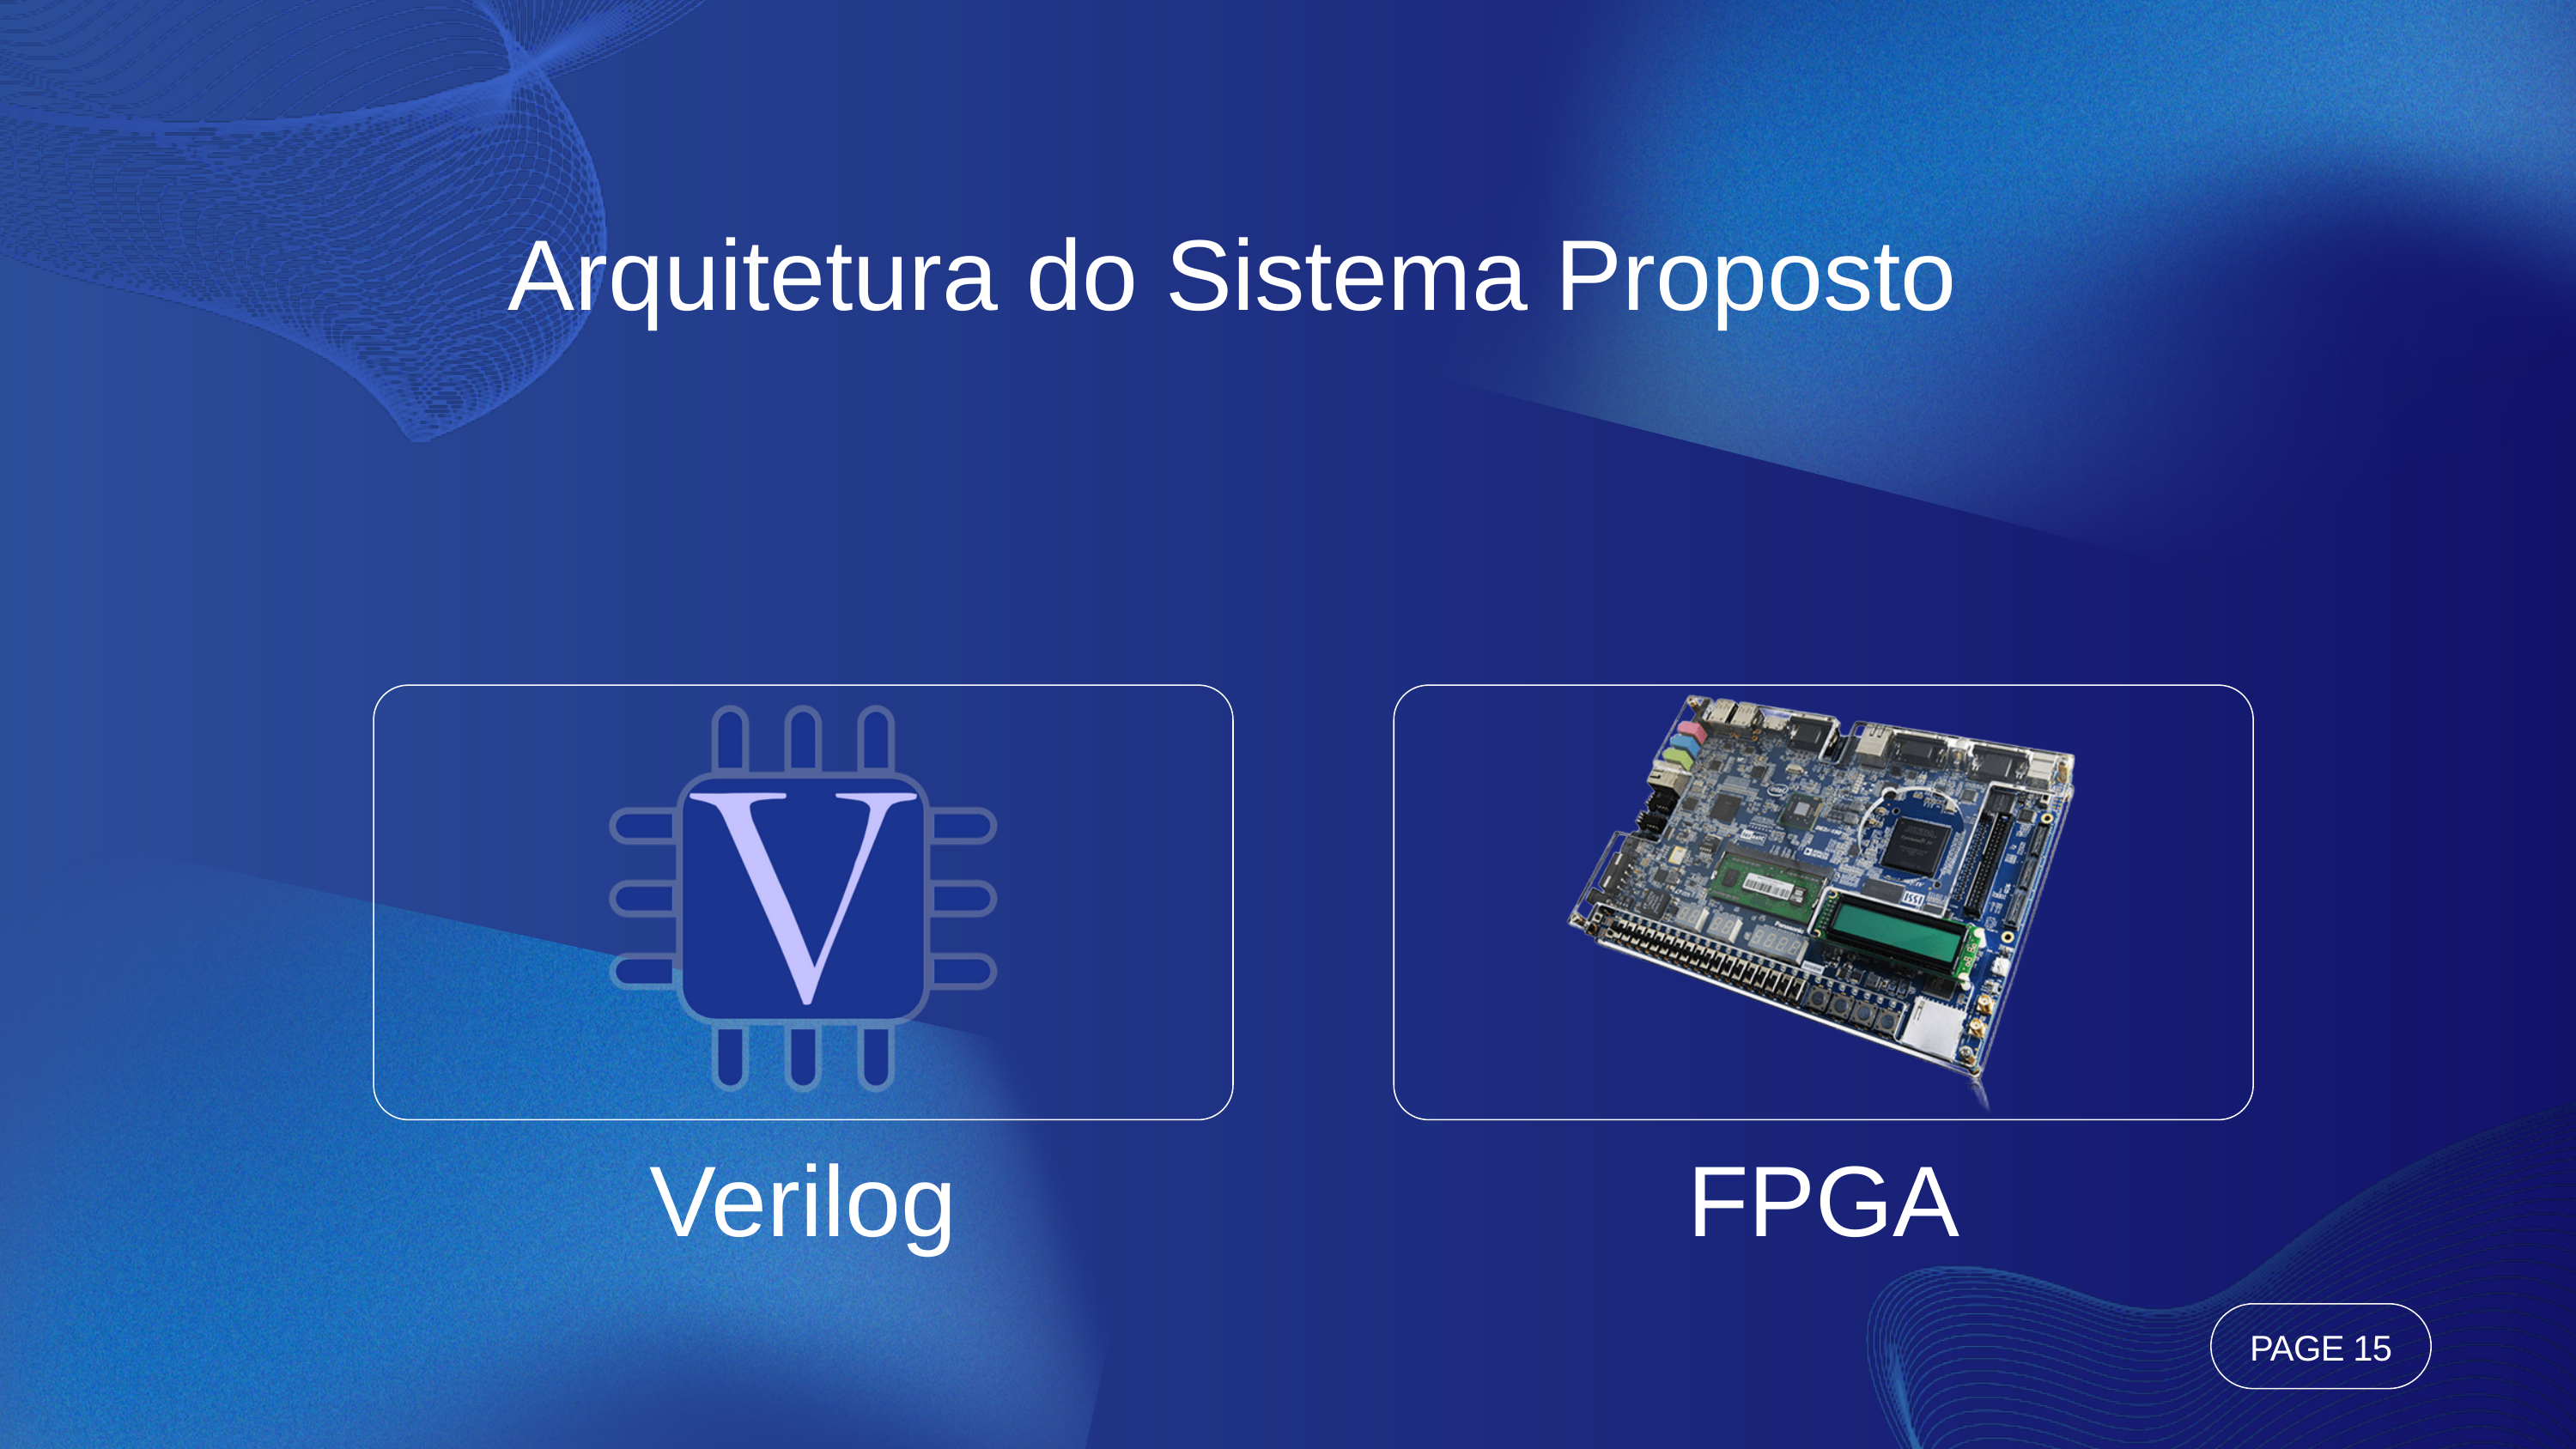

Arquitetura do Sistema Proposto

Verilog
FPGA

PAGE 15